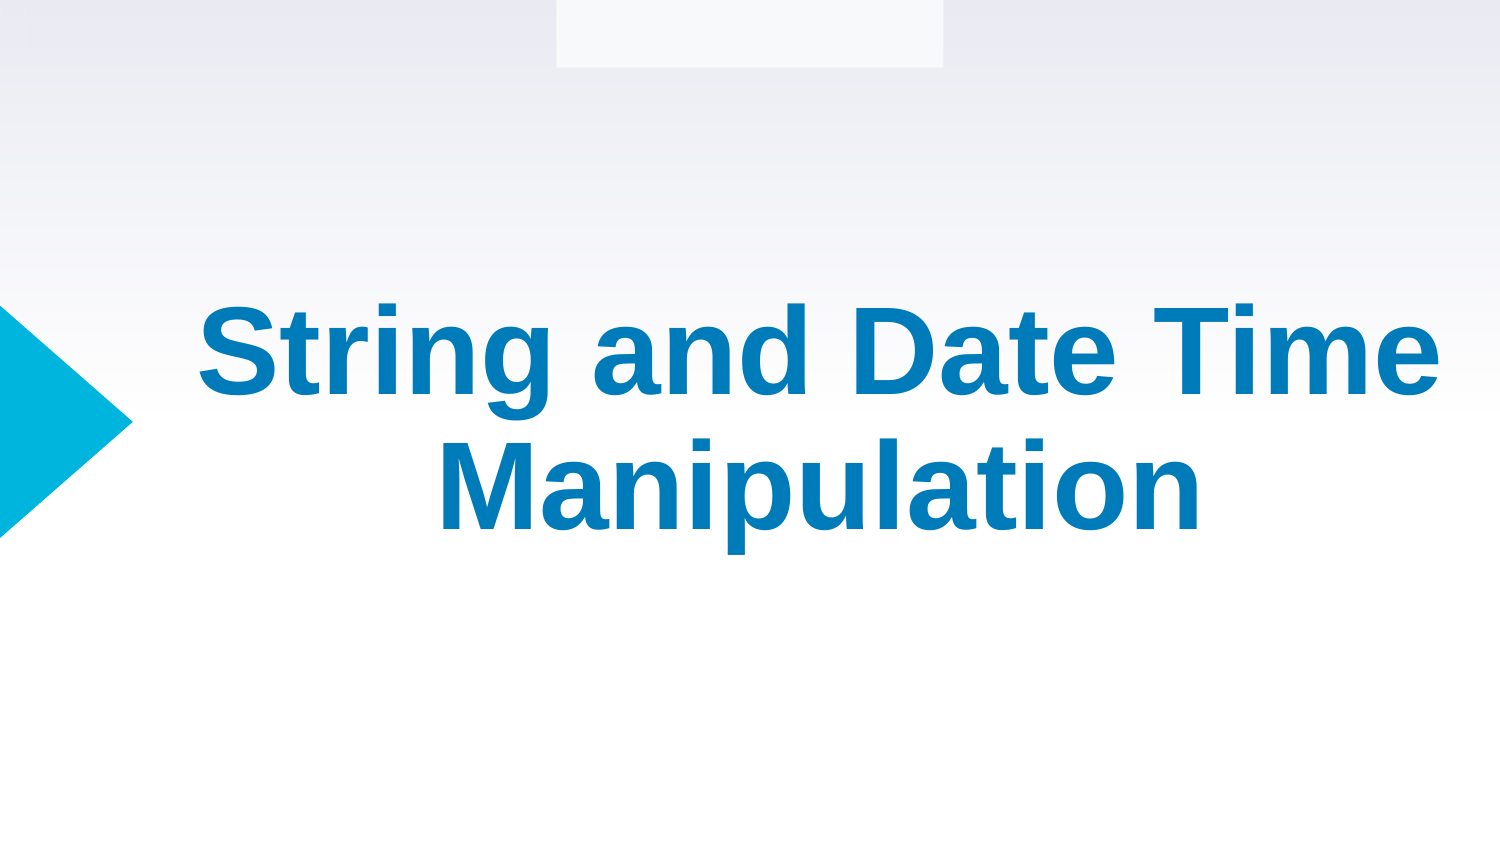

Conditional Statements

# String and Date Time Manipulation